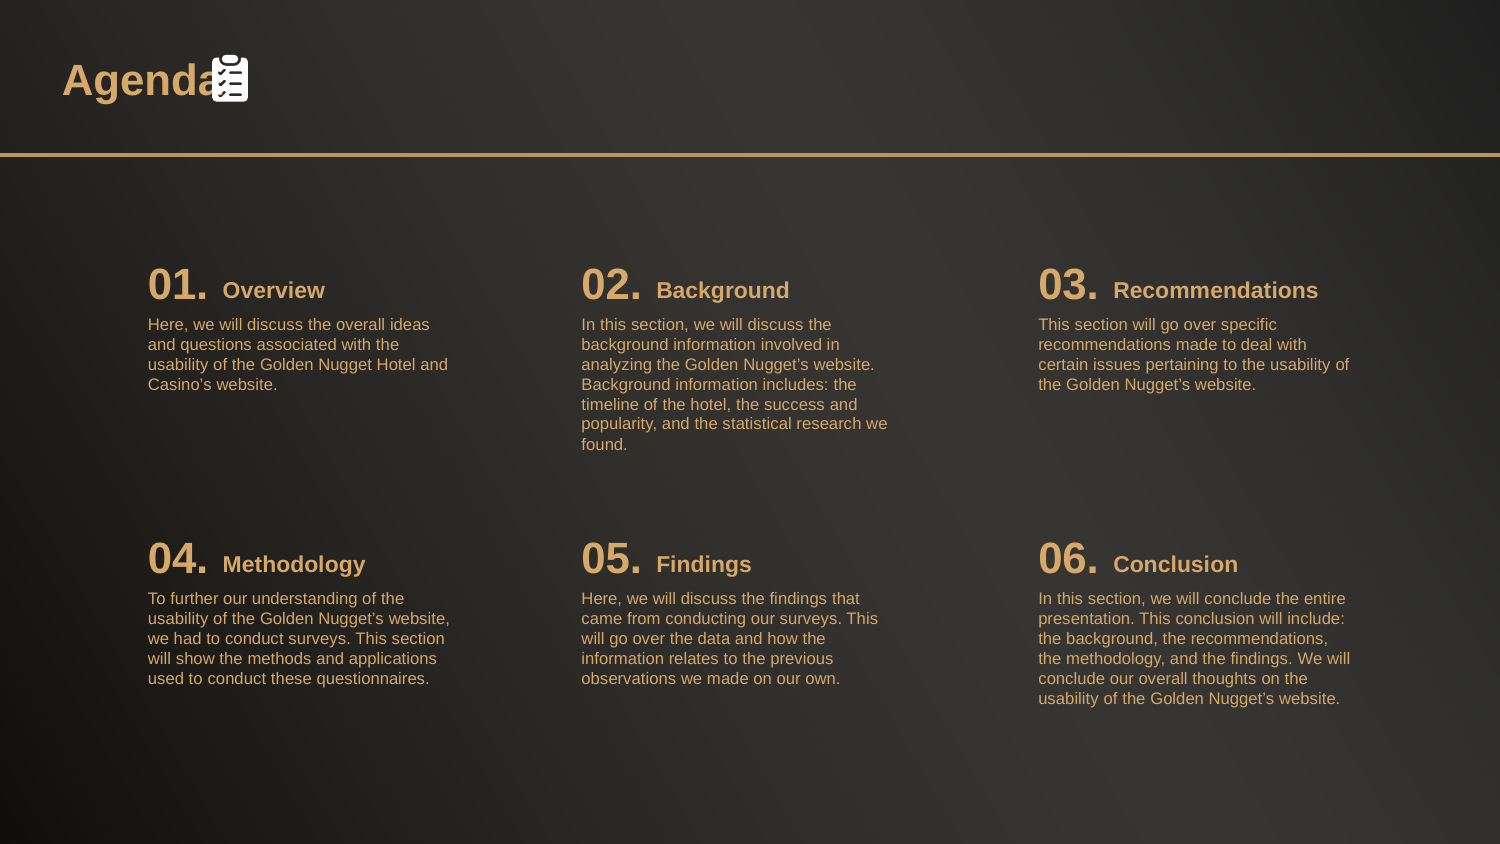

Agenda

01.
02.
03.
Overview
Background
Recommendations
Here, we will discuss the overall ideas and questions associated with the usability of the Golden Nugget Hotel and Casino’s website.
In this section, we will discuss the background information involved in analyzing the Golden Nugget’s website. Background information includes: the timeline of the hotel, the success and popularity, and the statistical research we found.
This section will go over specific recommendations made to deal with certain issues pertaining to the usability of the Golden Nugget’s website.
04.
05.
06.
Methodology
Findings
Conclusion
To further our understanding of the usability of the Golden Nugget’s website, we had to conduct surveys. This section will show the methods and applications used to conduct these questionnaires.
Here, we will discuss the findings that came from conducting our surveys. This will go over the data and how the information relates to the previous observations we made on our own.
In this section, we will conclude the entire presentation. This conclusion will include: the background, the recommendations, the methodology, and the findings. We will conclude our overall thoughts on the usability of the Golden Nugget’s website.